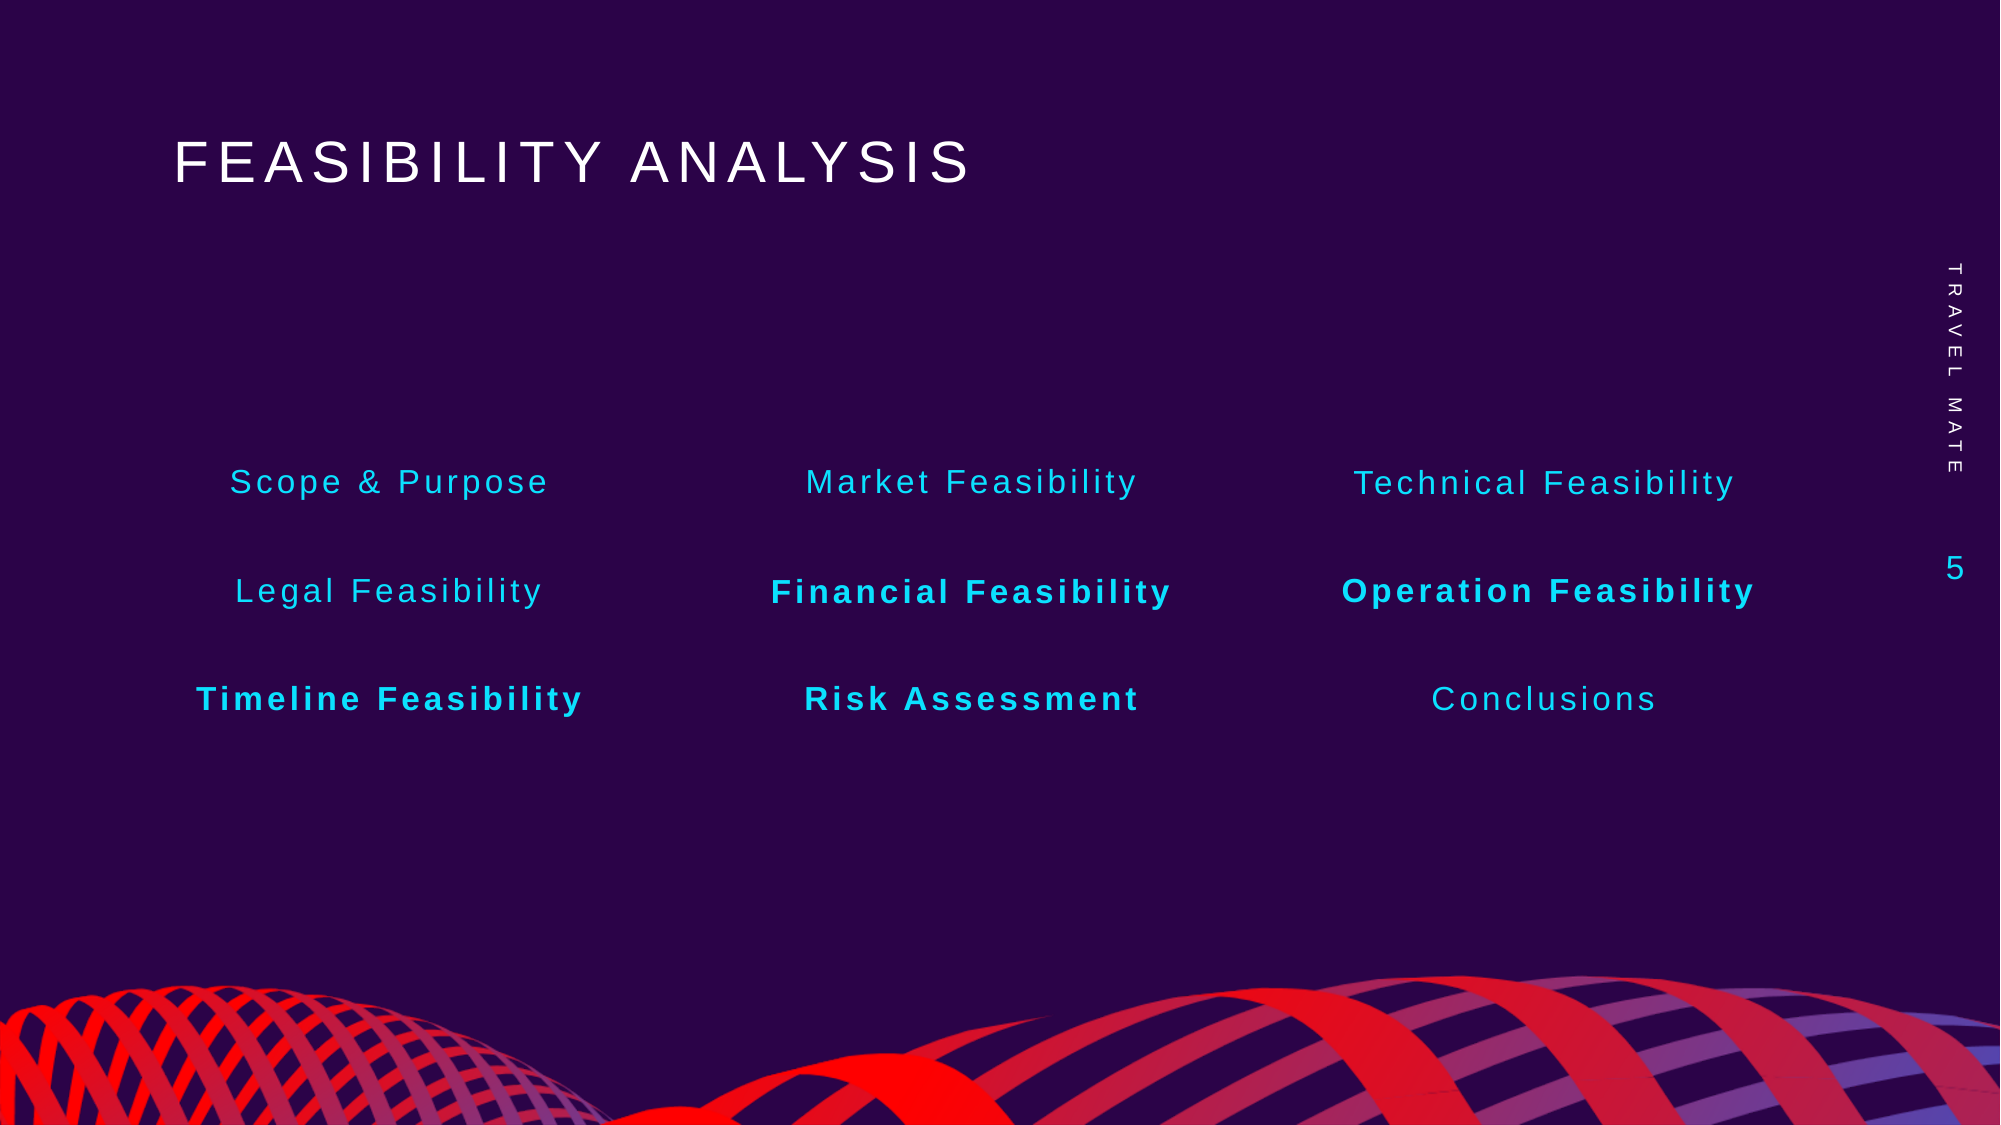

# Feasibility Analysis
Travel Mate
Scope & Purpose
Market Feasibility
Technical Feasibility
5
Legal Feasibility
Operation Feasibility
Financial Feasibility
Timeline Feasibility
Risk Assessment
Conclusions